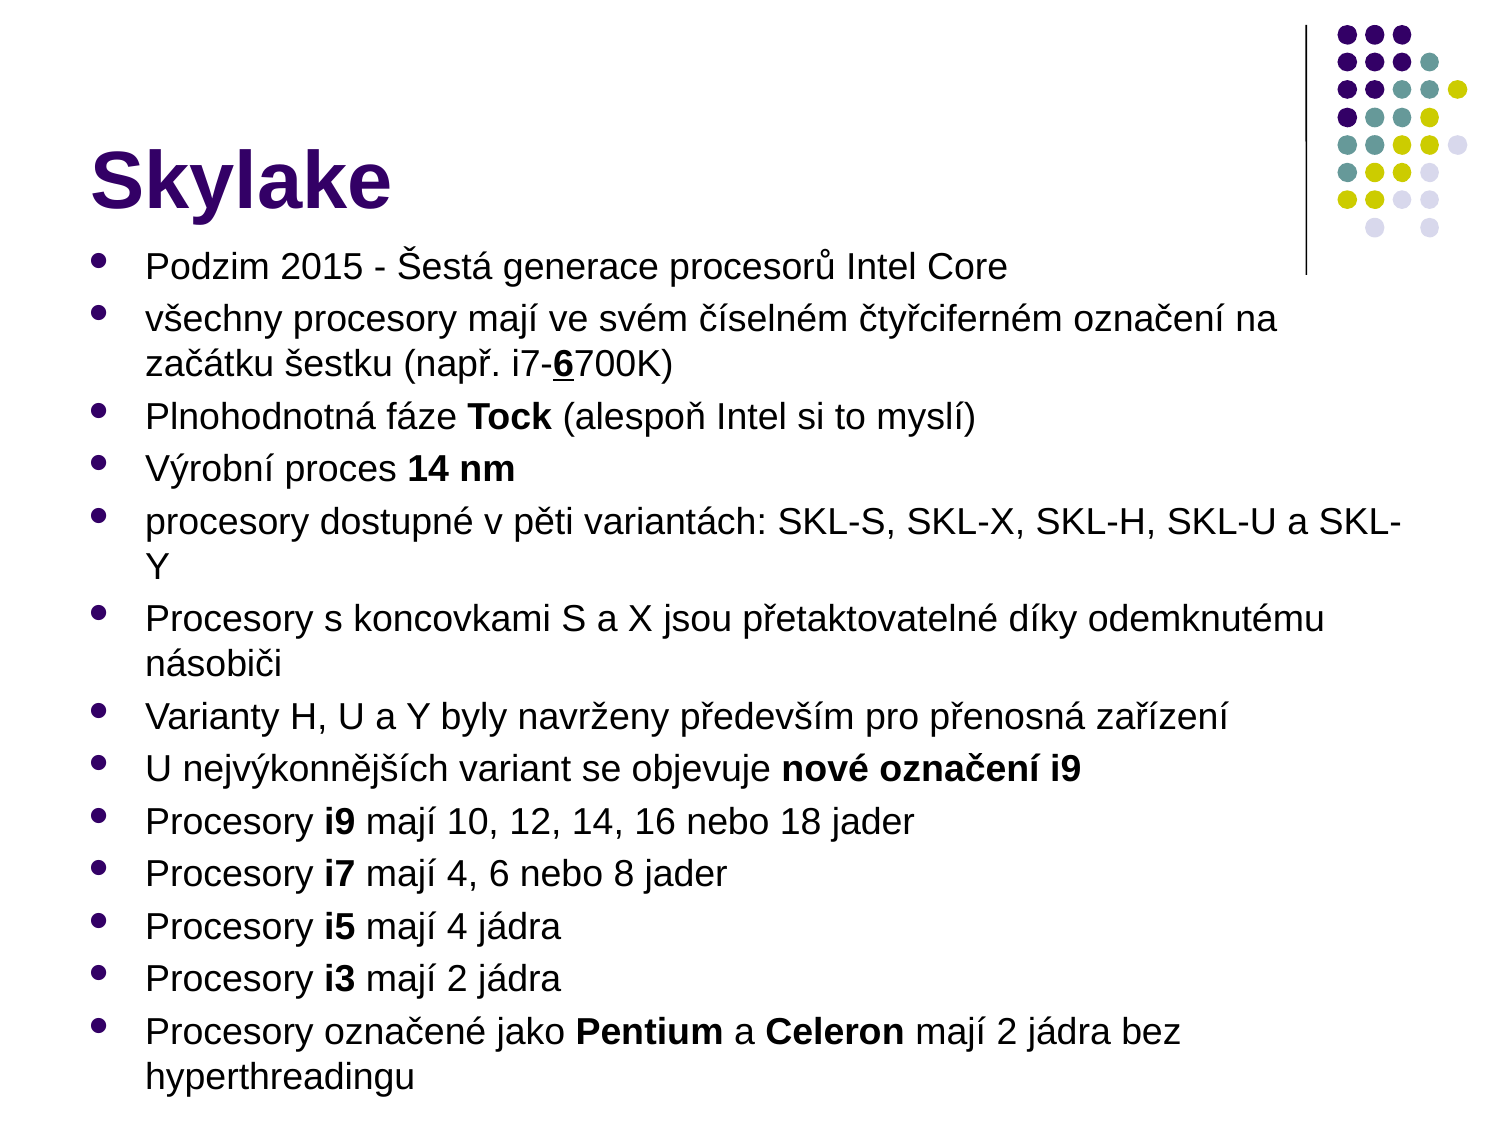

# Skylake
Podzim 2015 - Šestá generace procesorů Intel Core
všechny procesory mají ve svém číselném čtyřciferném označení na začátku šestku (např. i7-6700K)
Plnohodnotná fáze Tock (alespoň Intel si to myslí)
Výrobní proces 14 nm
procesory dostupné v pěti variantách: SKL-S, SKL-X, SKL-H, SKL-U a SKL-Y
Procesory s koncovkami S a X jsou přetaktovatelné díky odemknutému násobiči
Varianty H, U a Y byly navrženy především pro přenosná zařízení
U nejvýkonnějších variant se objevuje nové označení i9
Procesory i9 mají 10, 12, 14, 16 nebo 18 jader
Procesory i7 mají 4, 6 nebo 8 jader
Procesory i5 mají 4 jádra
Procesory i3 mají 2 jádra
Procesory označené jako Pentium a Celeron mají 2 jádra bez hyperthreadingu